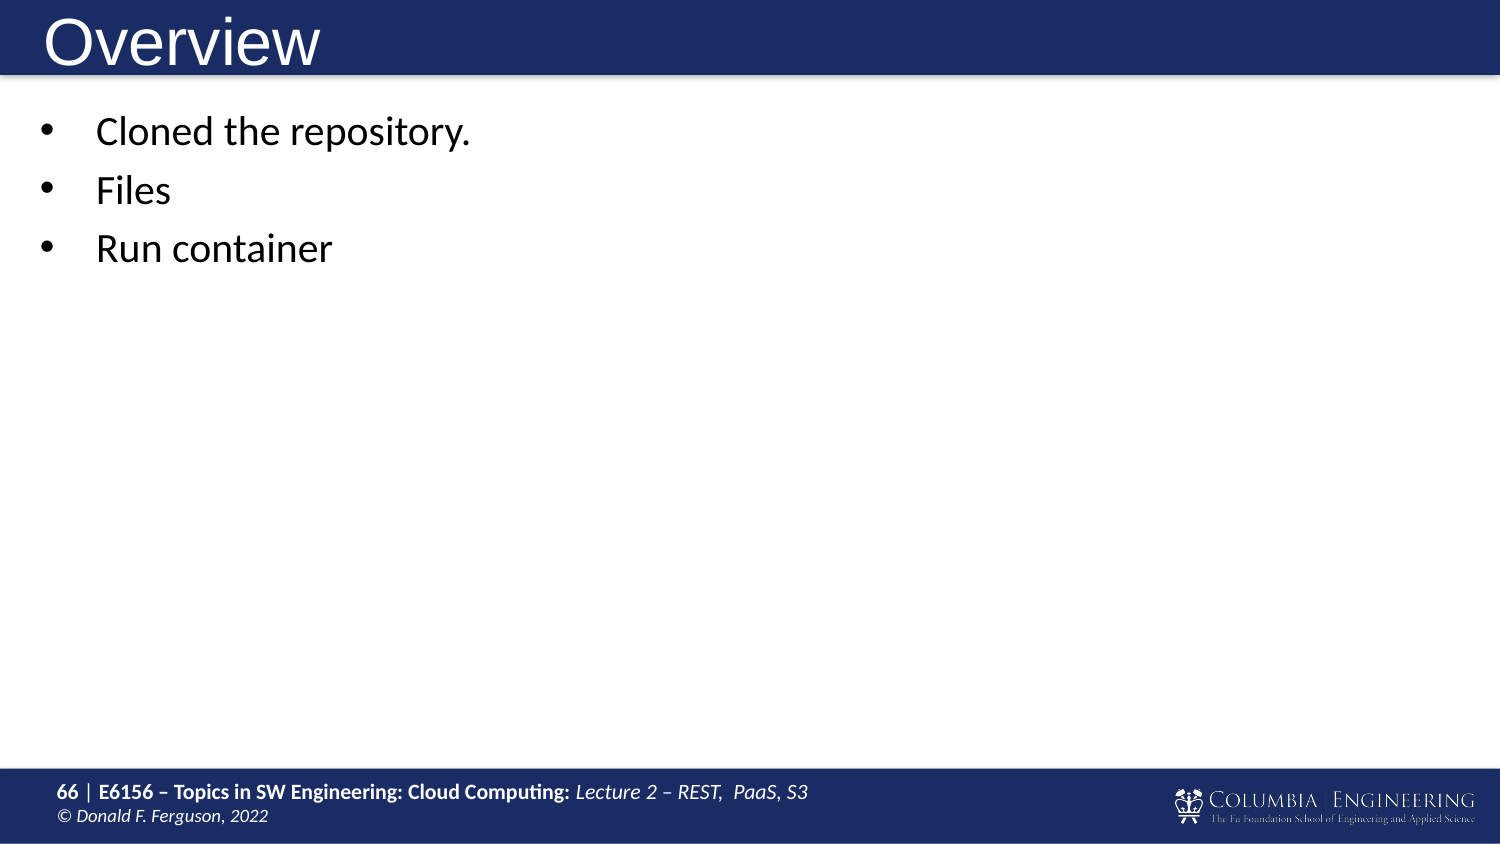

# Overview
Cloned the repository.
Files
Run container